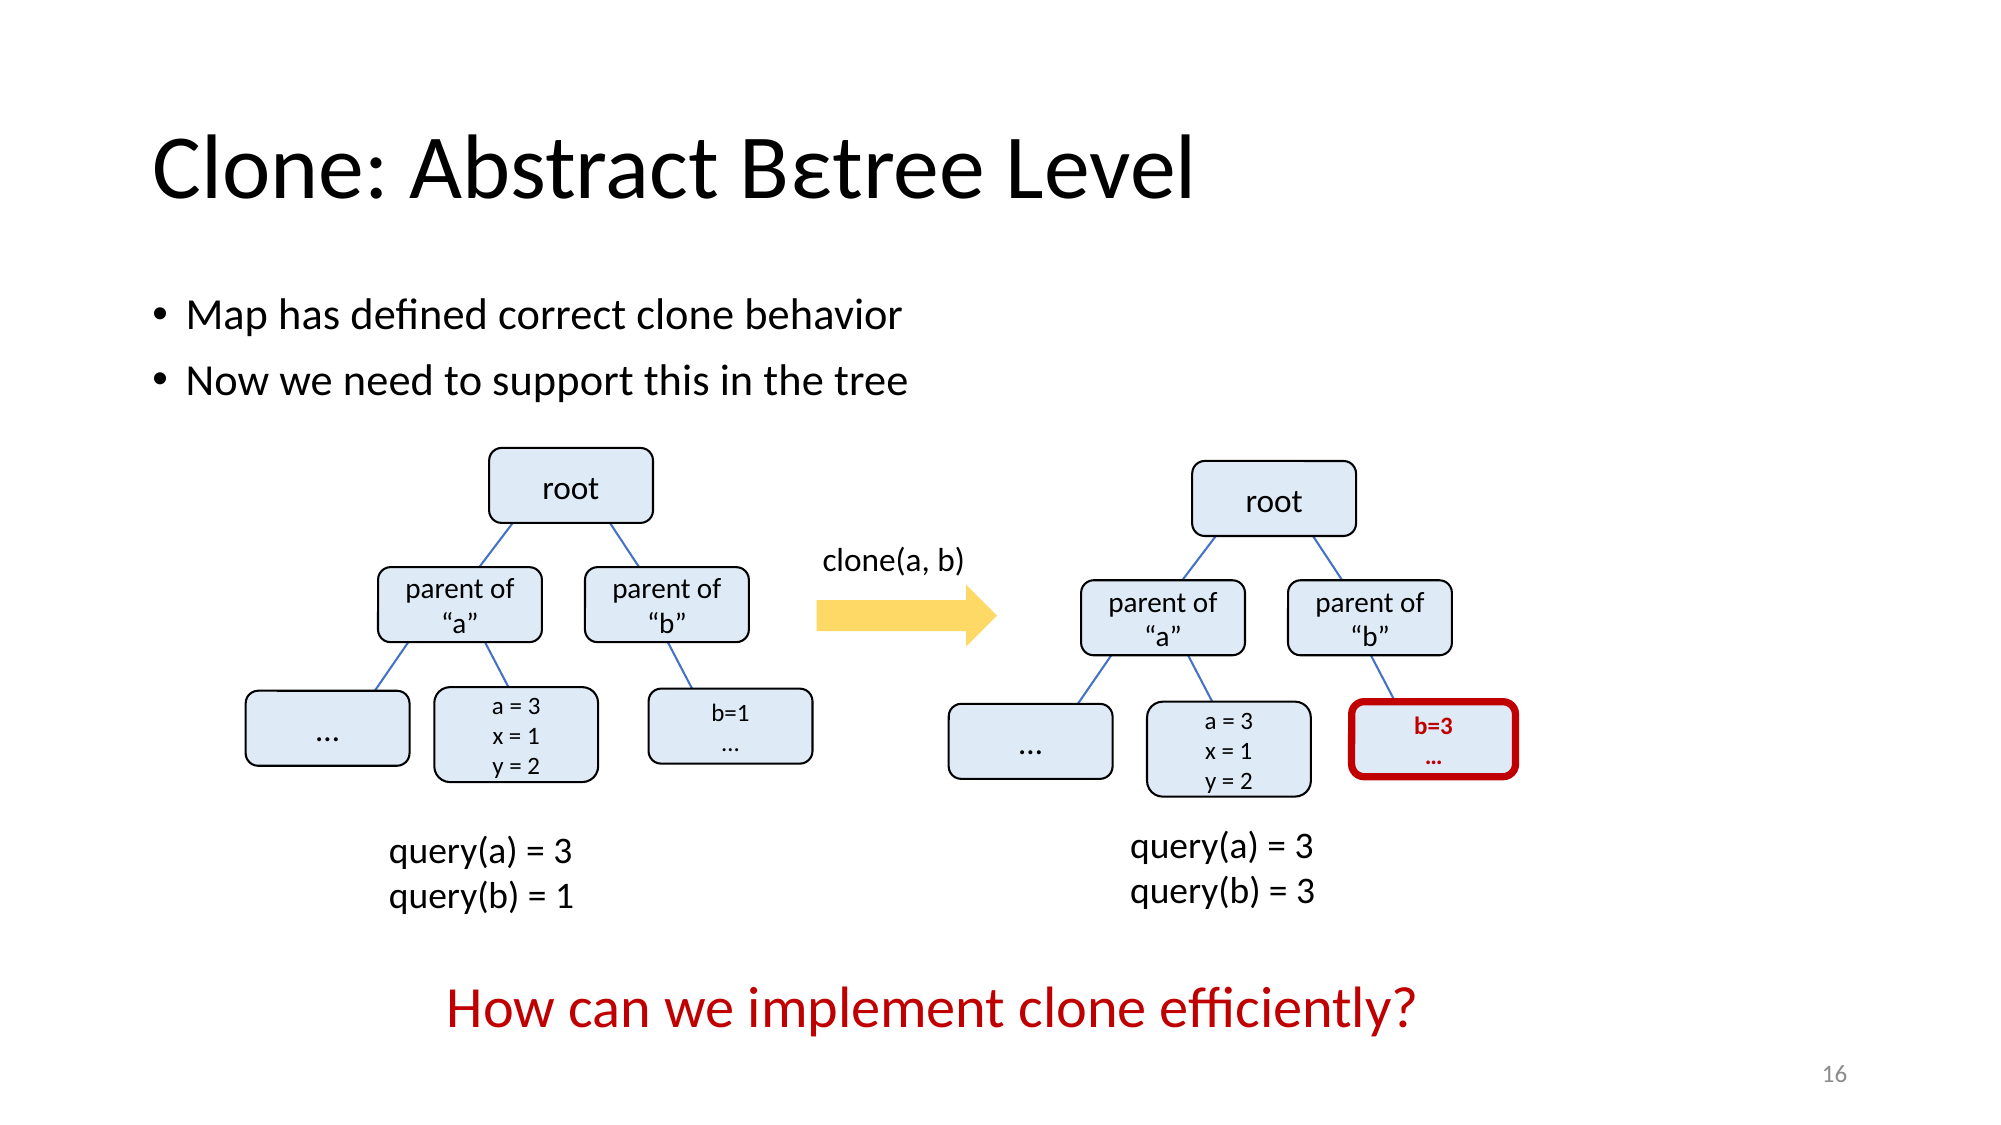

# Clone: Abstract Bεtree Level
Map has defined correct clone behavior
Now we need to support this in the tree

root

root
clone(a, b)
parent of “a”
parent of “b”
parent of “a”
parent of “b”

a = 3
x = 1
y = 2
b=1
…
…
a = 3
x = 1
y = 2
b=3
…
…
query(a) = 3
query(b) = 3
query(a) = 3
query(b) = 1
How can we implement clone efficiently?
16